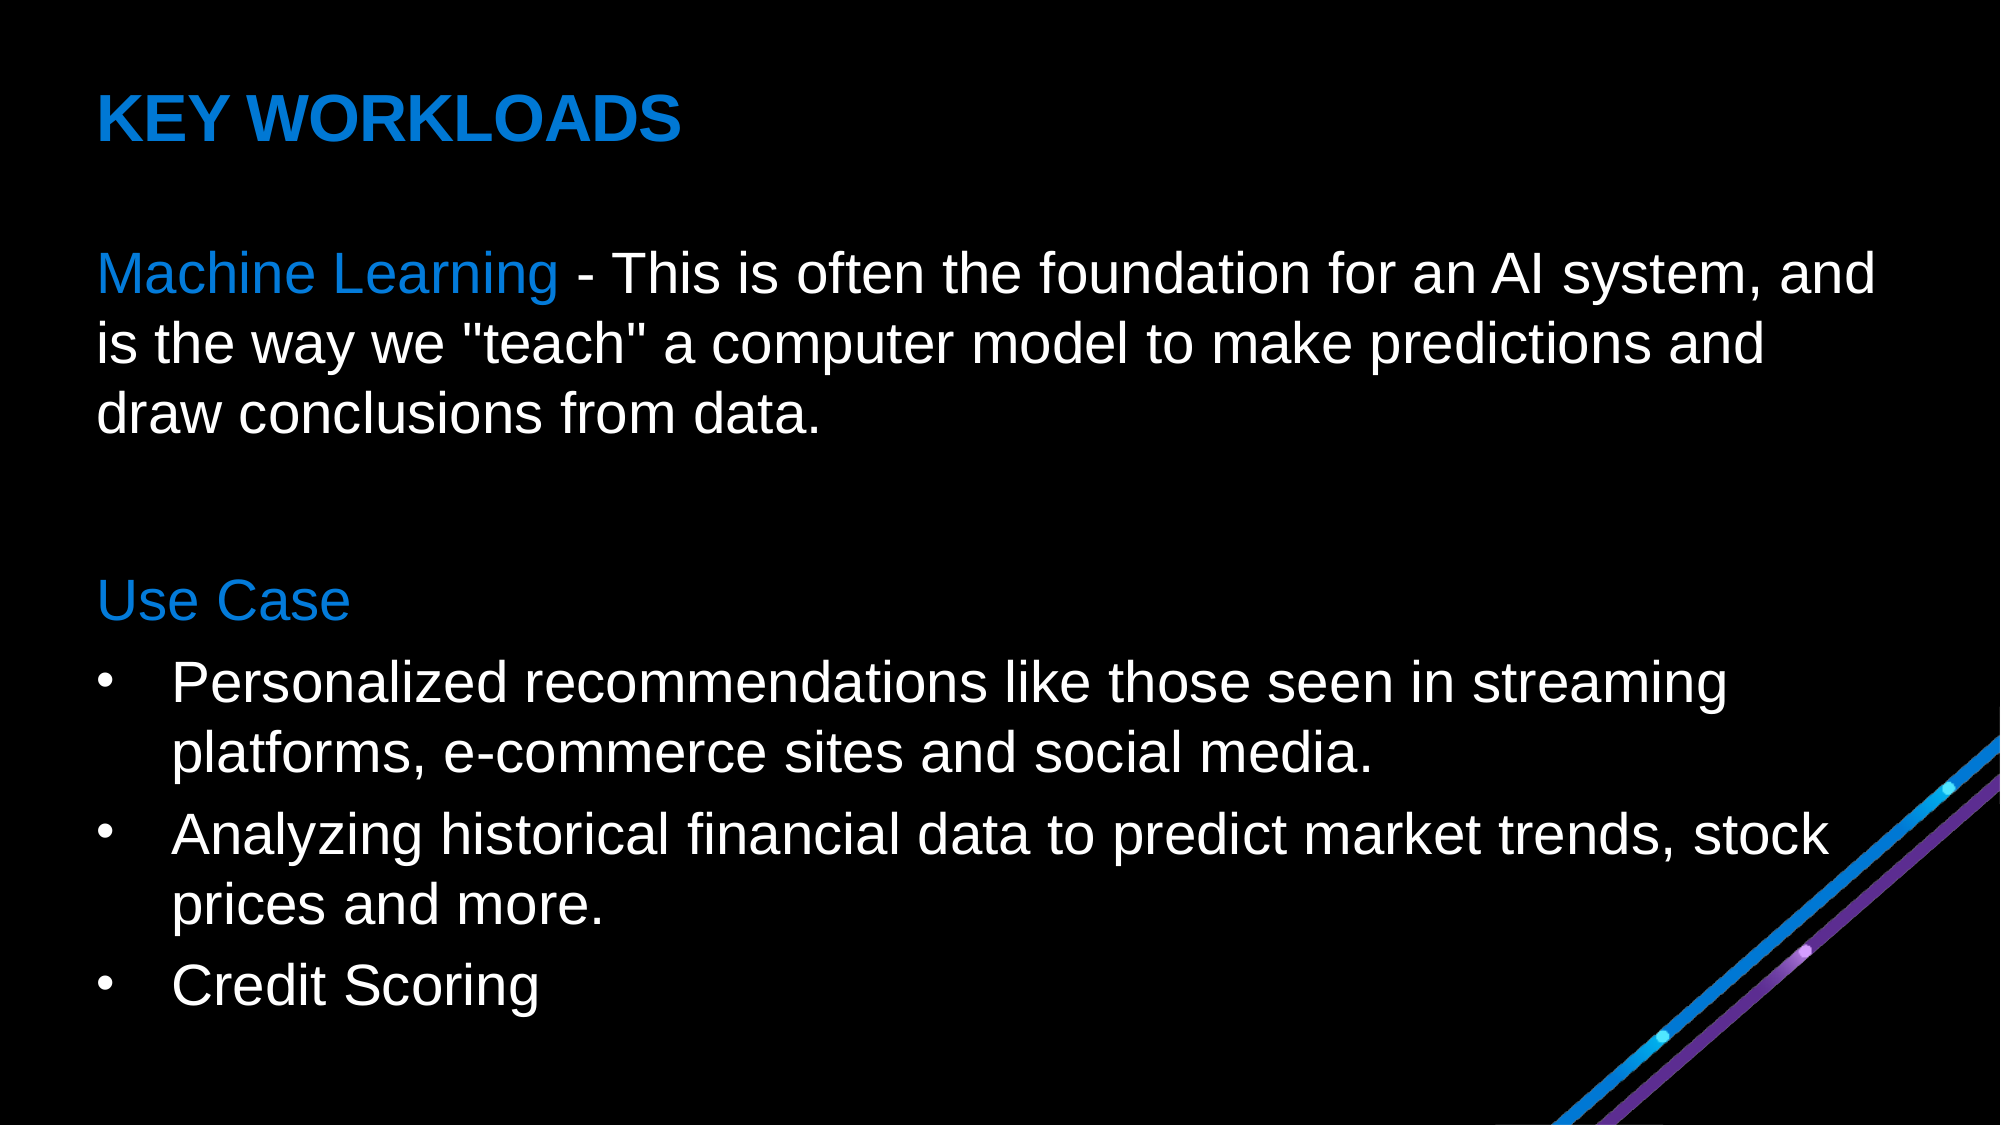

# KEY WORKLOADS
Machine Learning - This is often the foundation for an AI system, and is the way we "teach" a computer model to make predictions and draw conclusions from data.
Use Case
Personalized recommendations like those seen in streaming platforms, e-commerce sites and social media.
Analyzing historical financial data to predict market trends, stock prices and more.
Credit Scoring